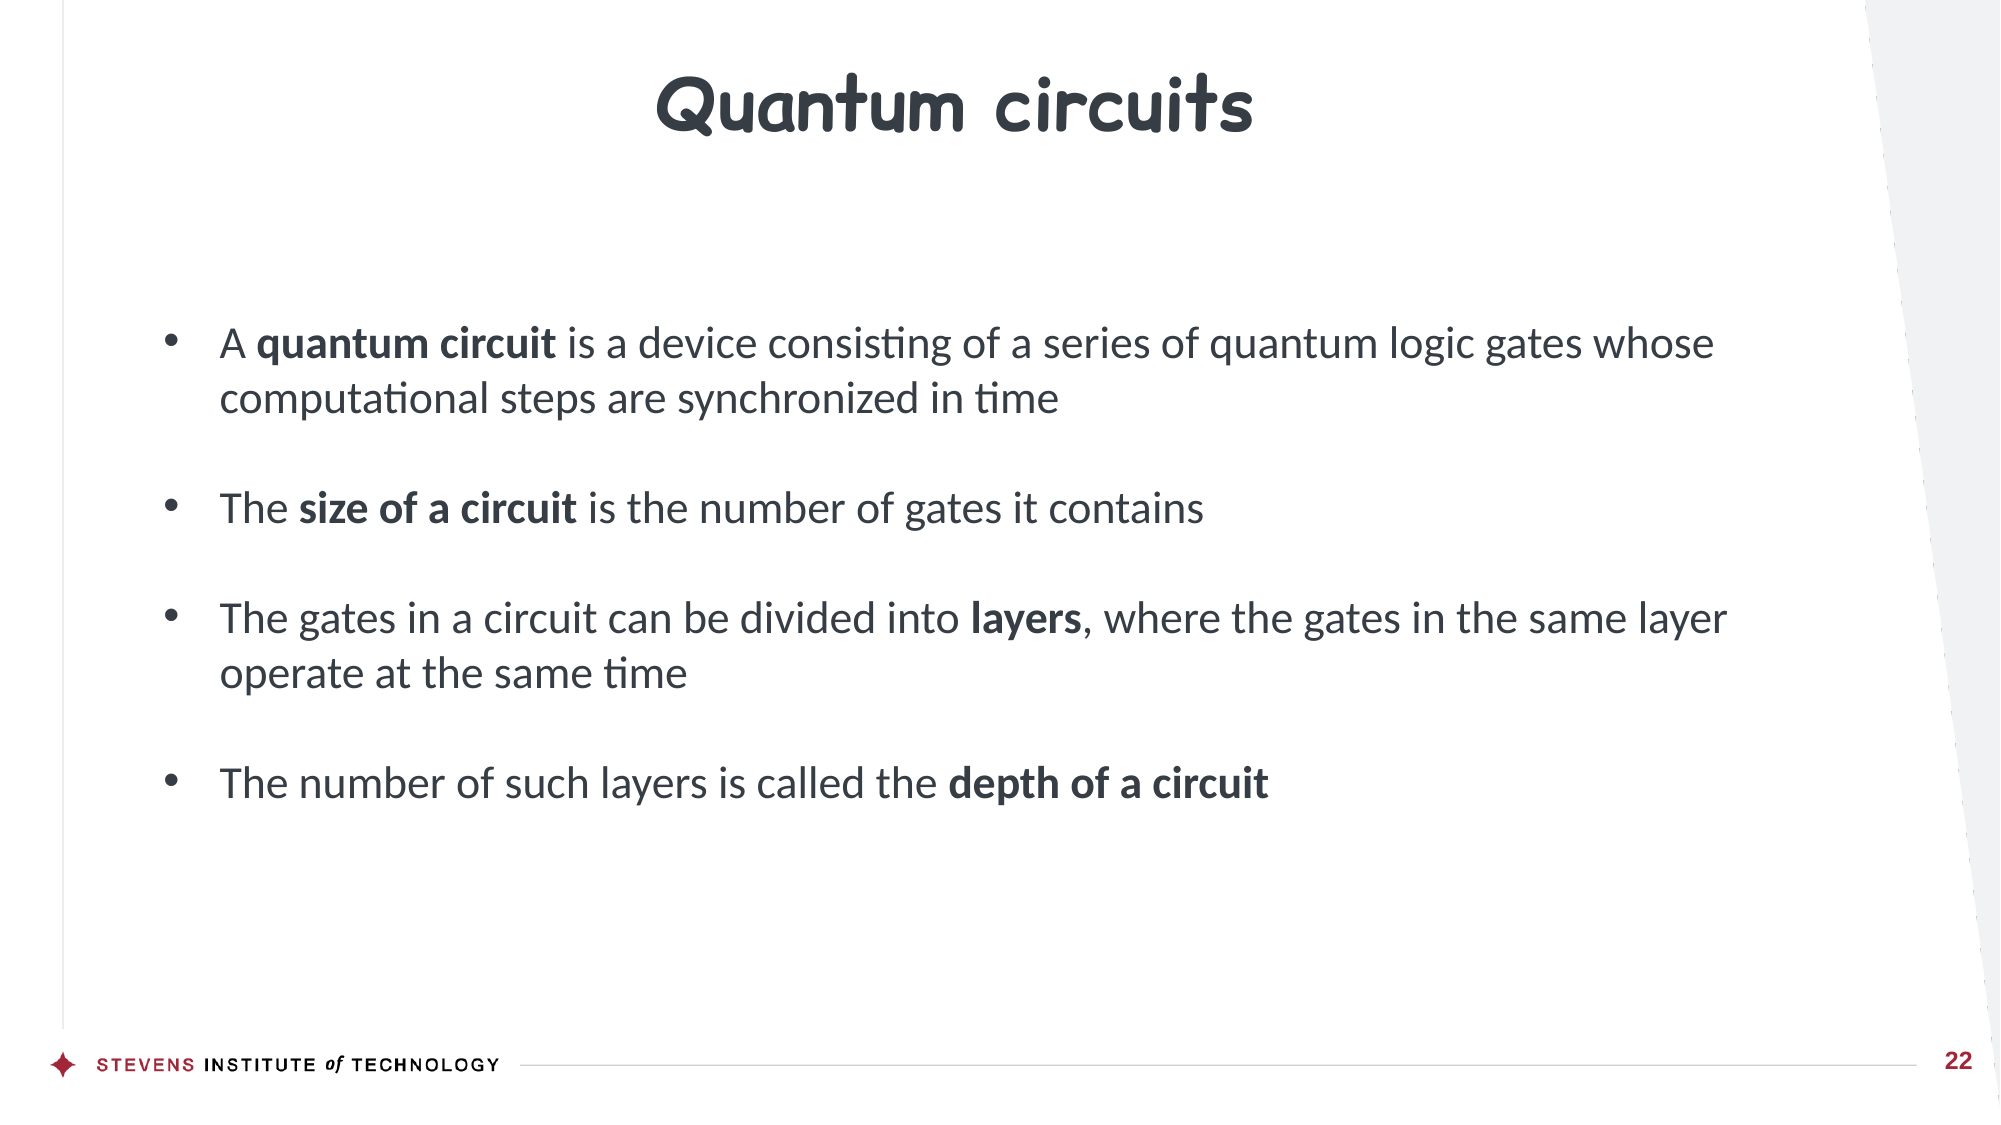

# Quantum circuits
A quantum circuit is a device consisting of a series of quantum logic gates whose computational steps are synchronized in time

The size of a circuit is the number of gates it contains

The gates in a circuit can be divided into layers, where the gates in the same layer operate at the same time

The number of such layers is called the depth of a circuit
22